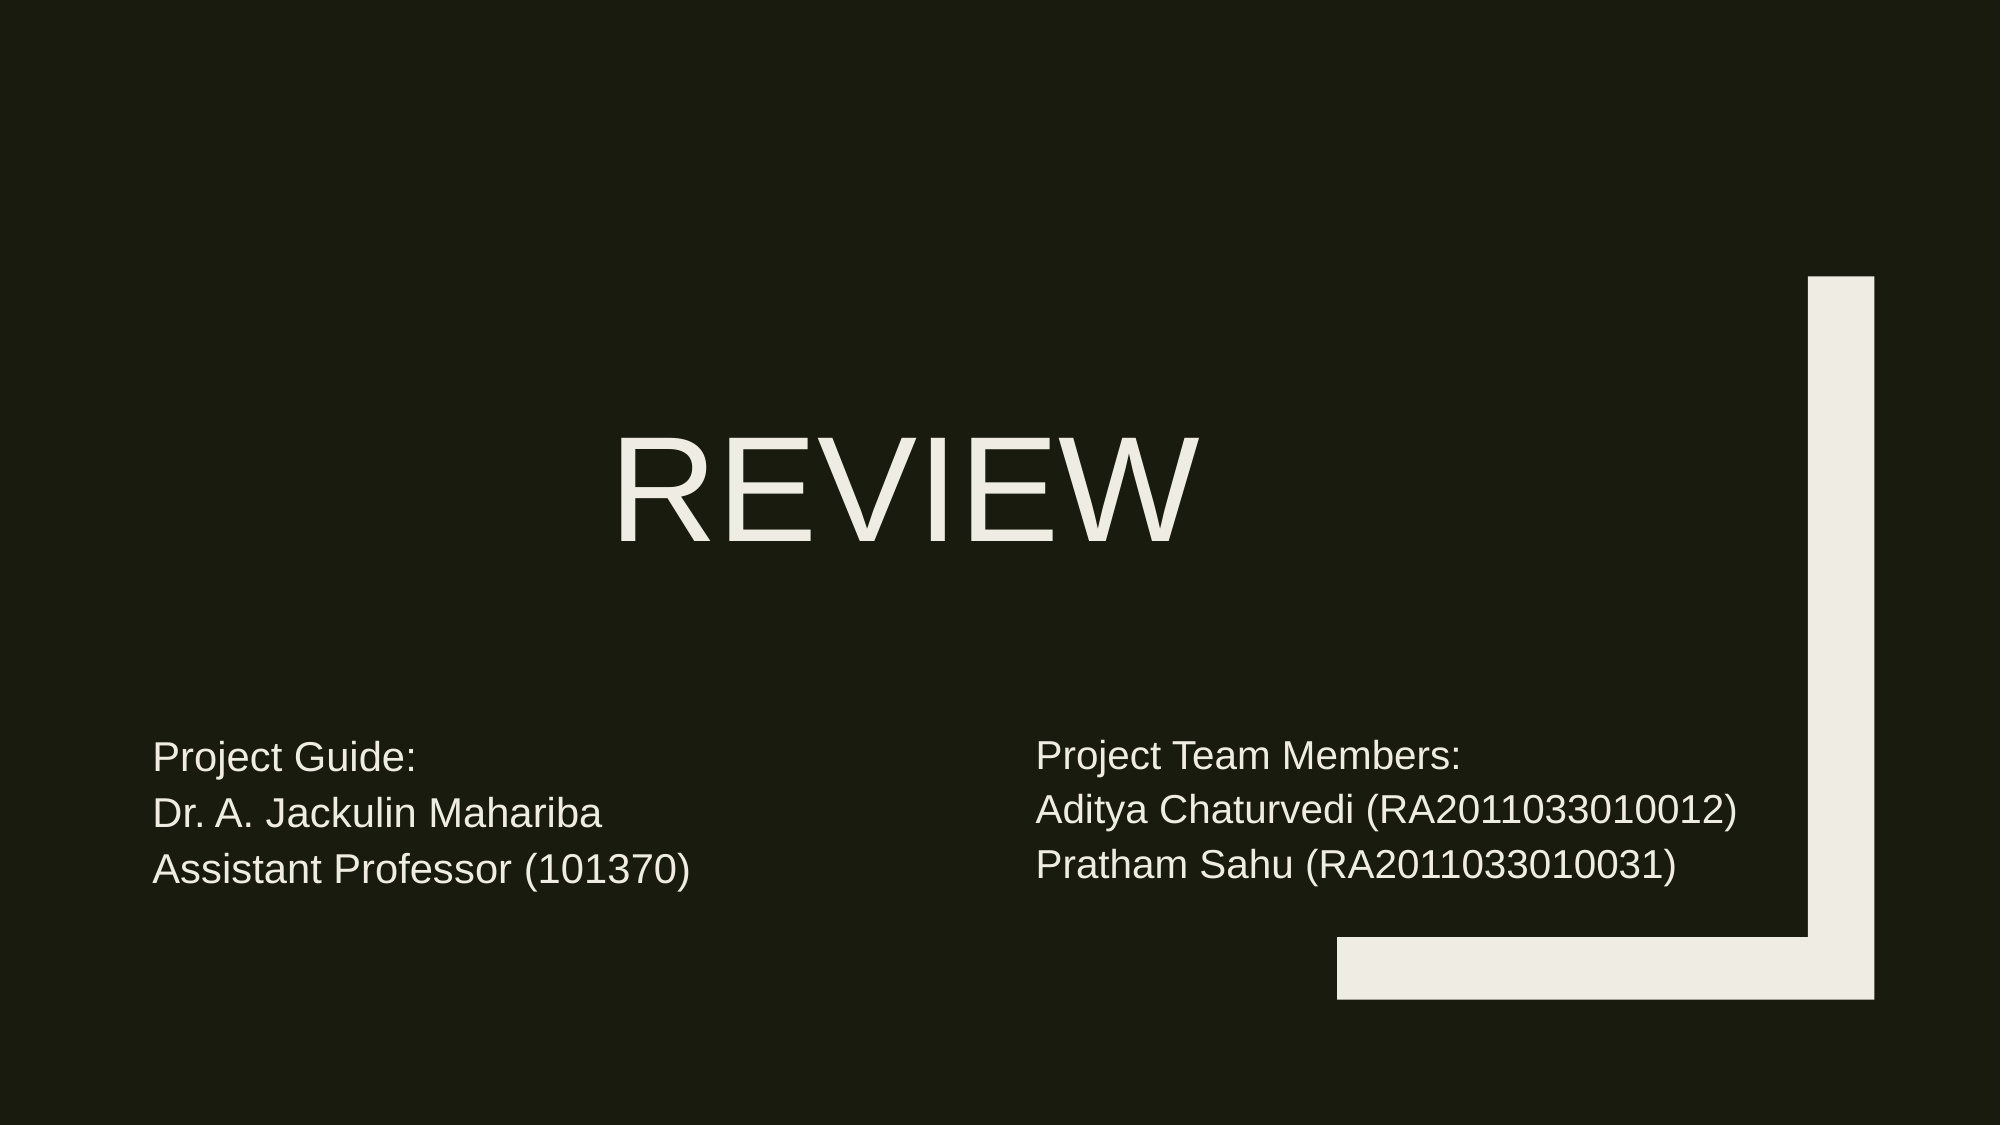

# review
Project Guide:
Dr. A. Jackulin Mahariba
Assistant Professor (101370)
Project Team Members:
Aditya Chaturvedi (RA2011033010012)
Pratham Sahu (RA2011033010031)